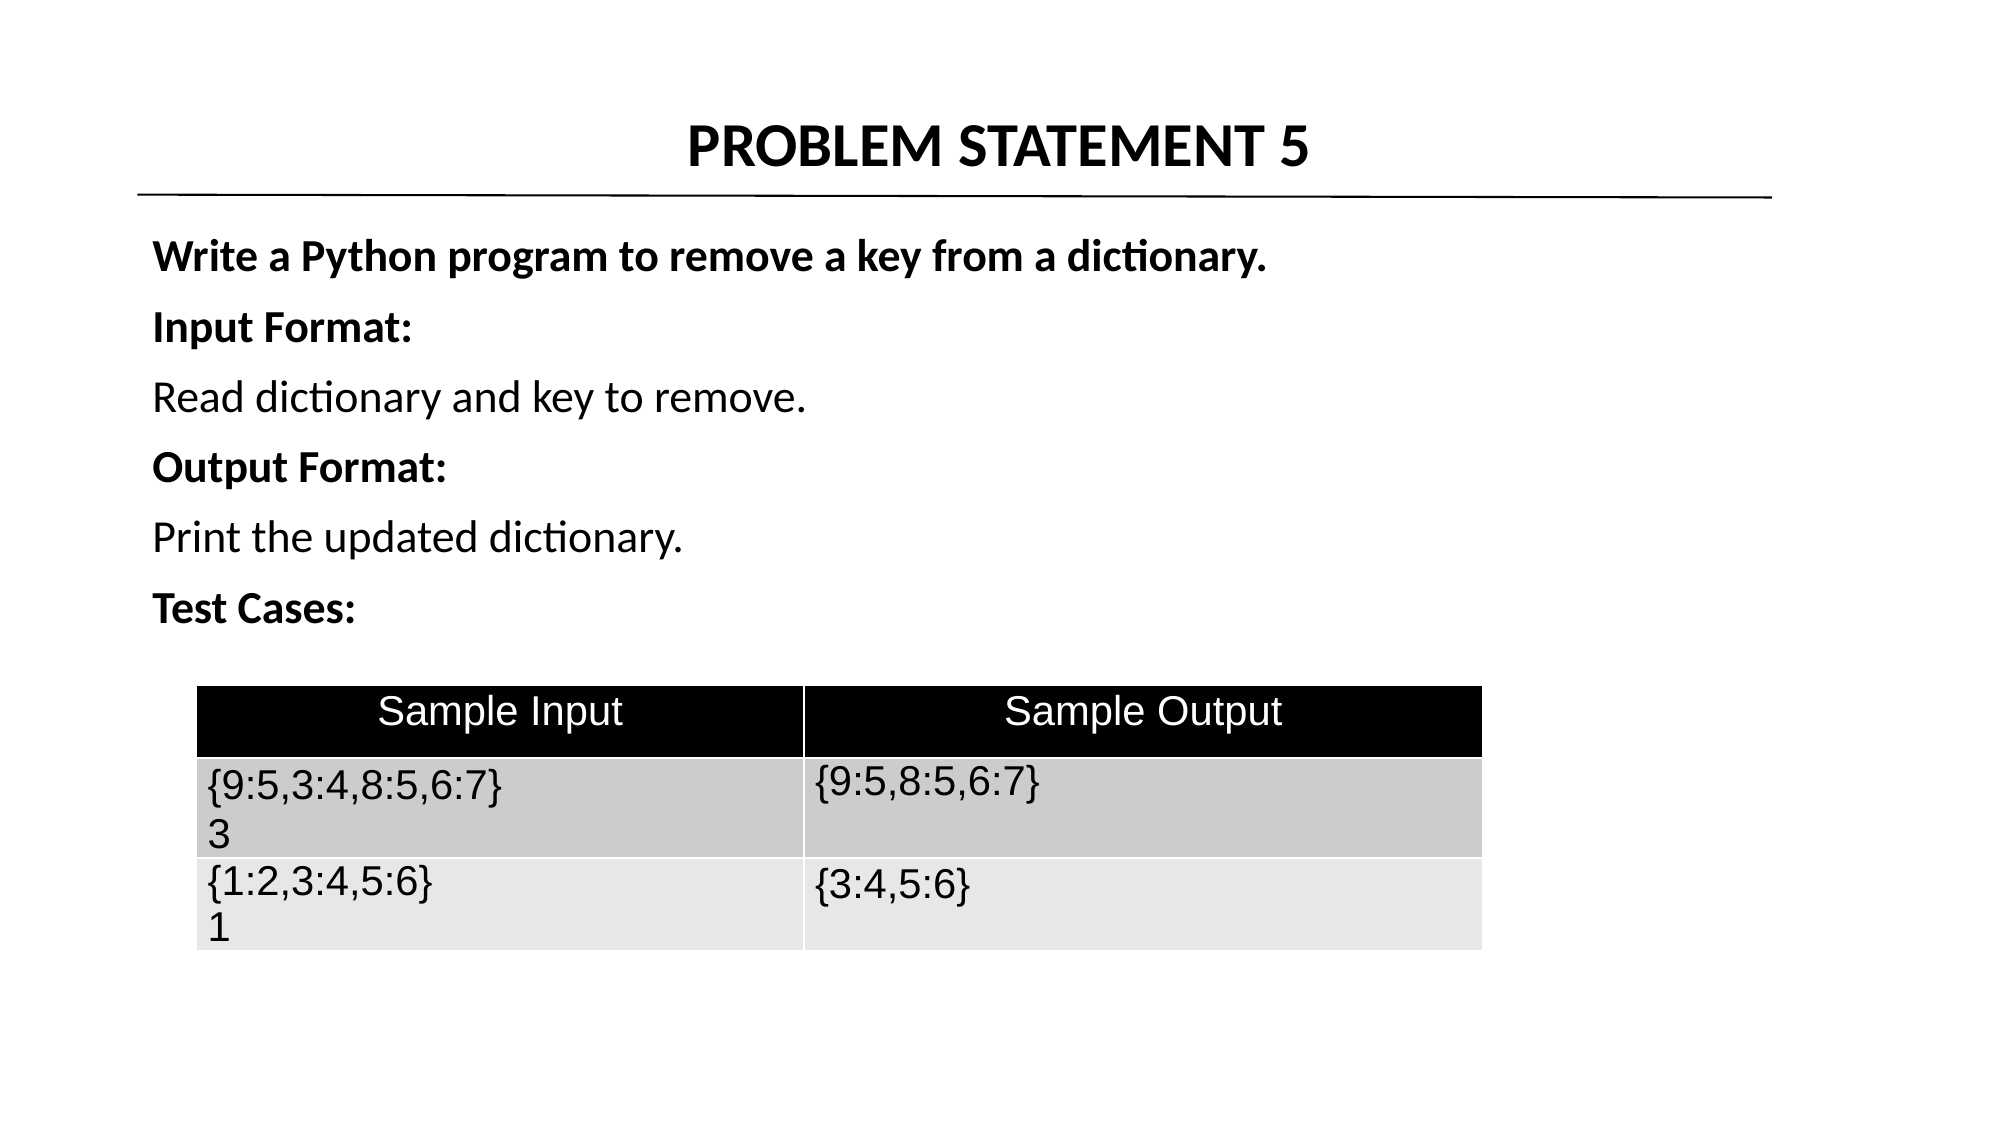

# PROBLEM STATEMENT 5
Write a Python program to remove a key from a dictionary.
Input Format:
Read dictionary and key to remove.
Output Format:
Print the updated dictionary.
Test Cases:

| Sample Input | Sample Output |
| --- | --- |
| {9:5,3:4,8:5,6:7} 3 | {9:5,8:5,6:7} |
| {1:2,3:4,5:6} 1 | {3:4,5:6} |